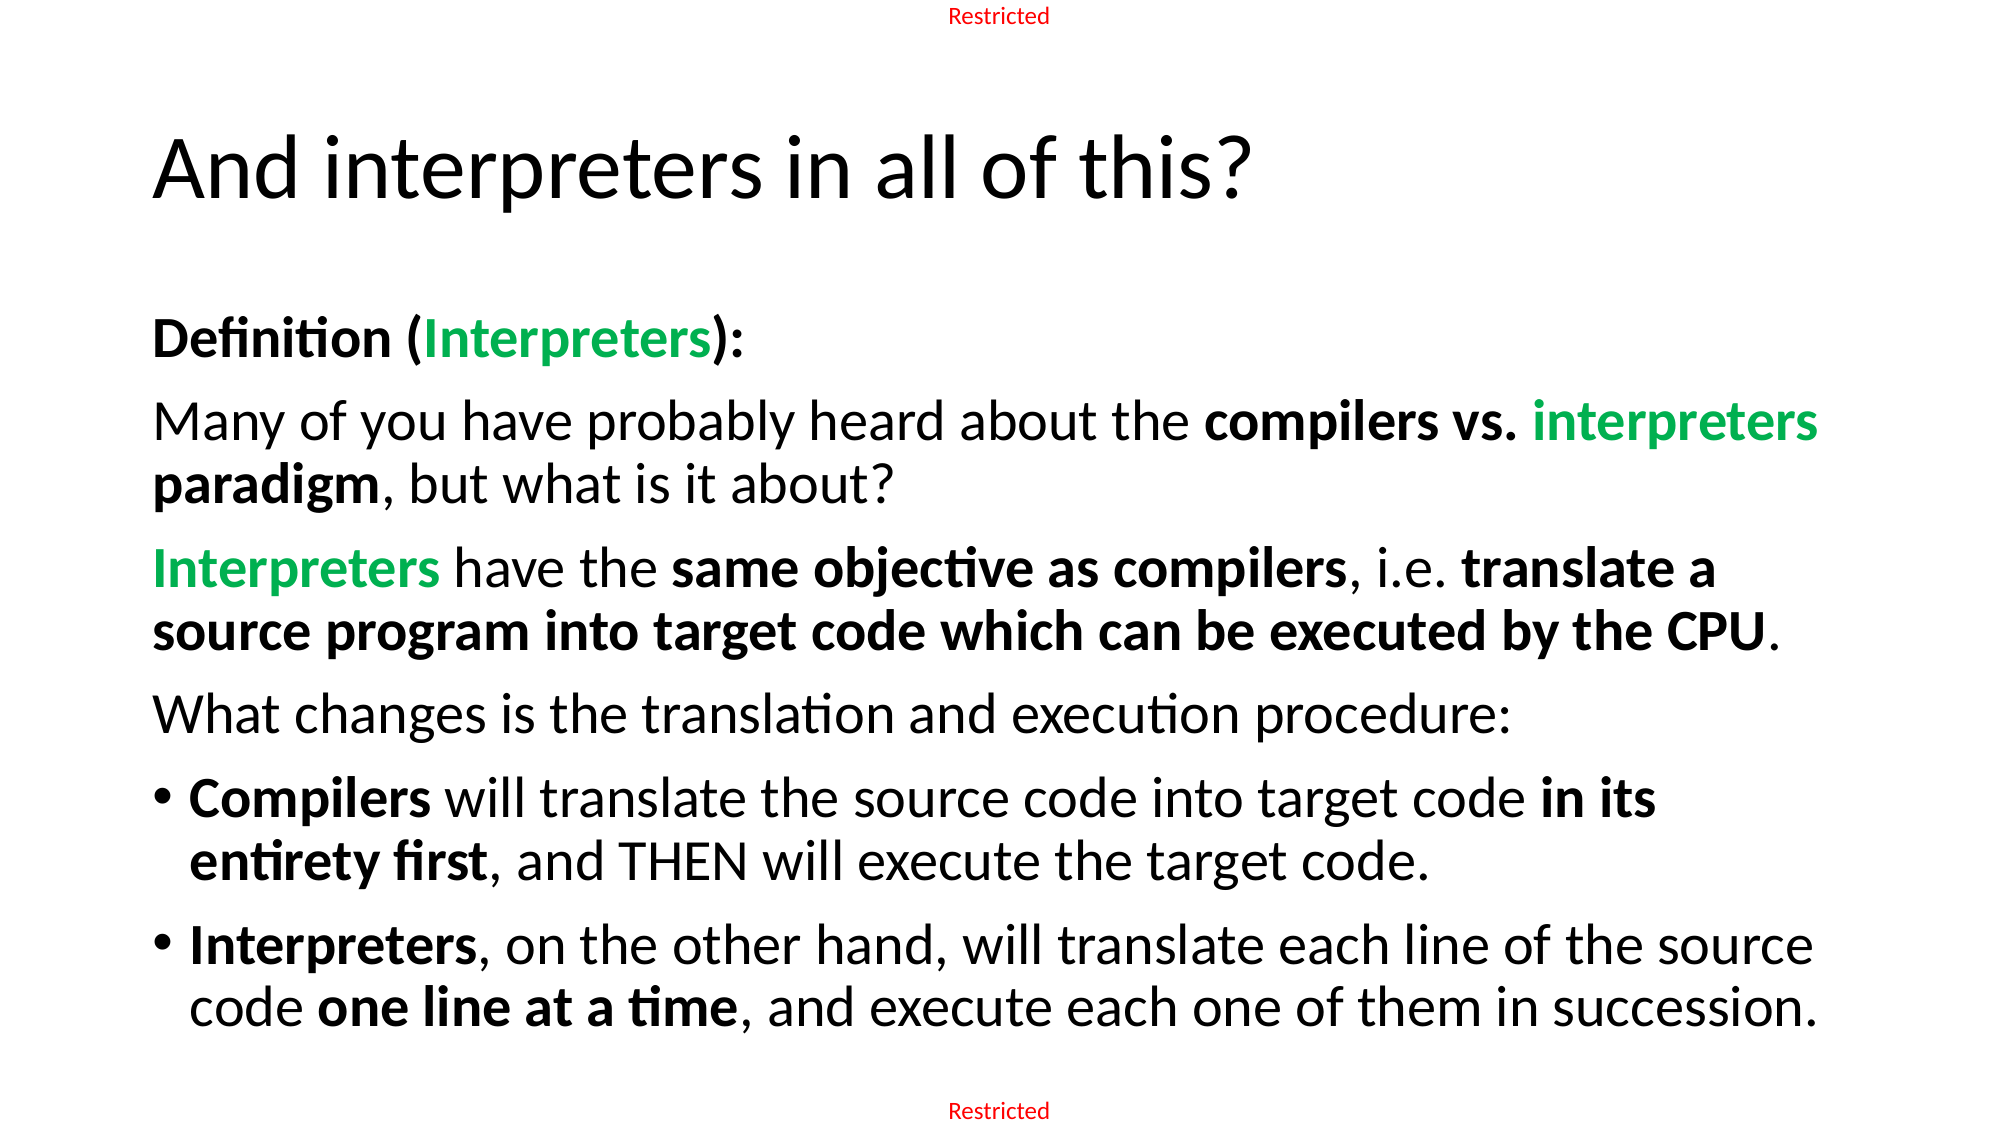

# And interpreters in all of this?
Definition (Interpreters):
Many of you have probably heard about the compilers vs. interpreters paradigm, but what is it about?
Interpreters have the same objective as compilers, i.e. translate a source program into target code which can be executed by the CPU.
What changes is the translation and execution procedure:
Compilers will translate the source code into target code in its entirety first, and THEN will execute the target code.
Interpreters, on the other hand, will translate each line of the source code one line at a time, and execute each one of them in succession.